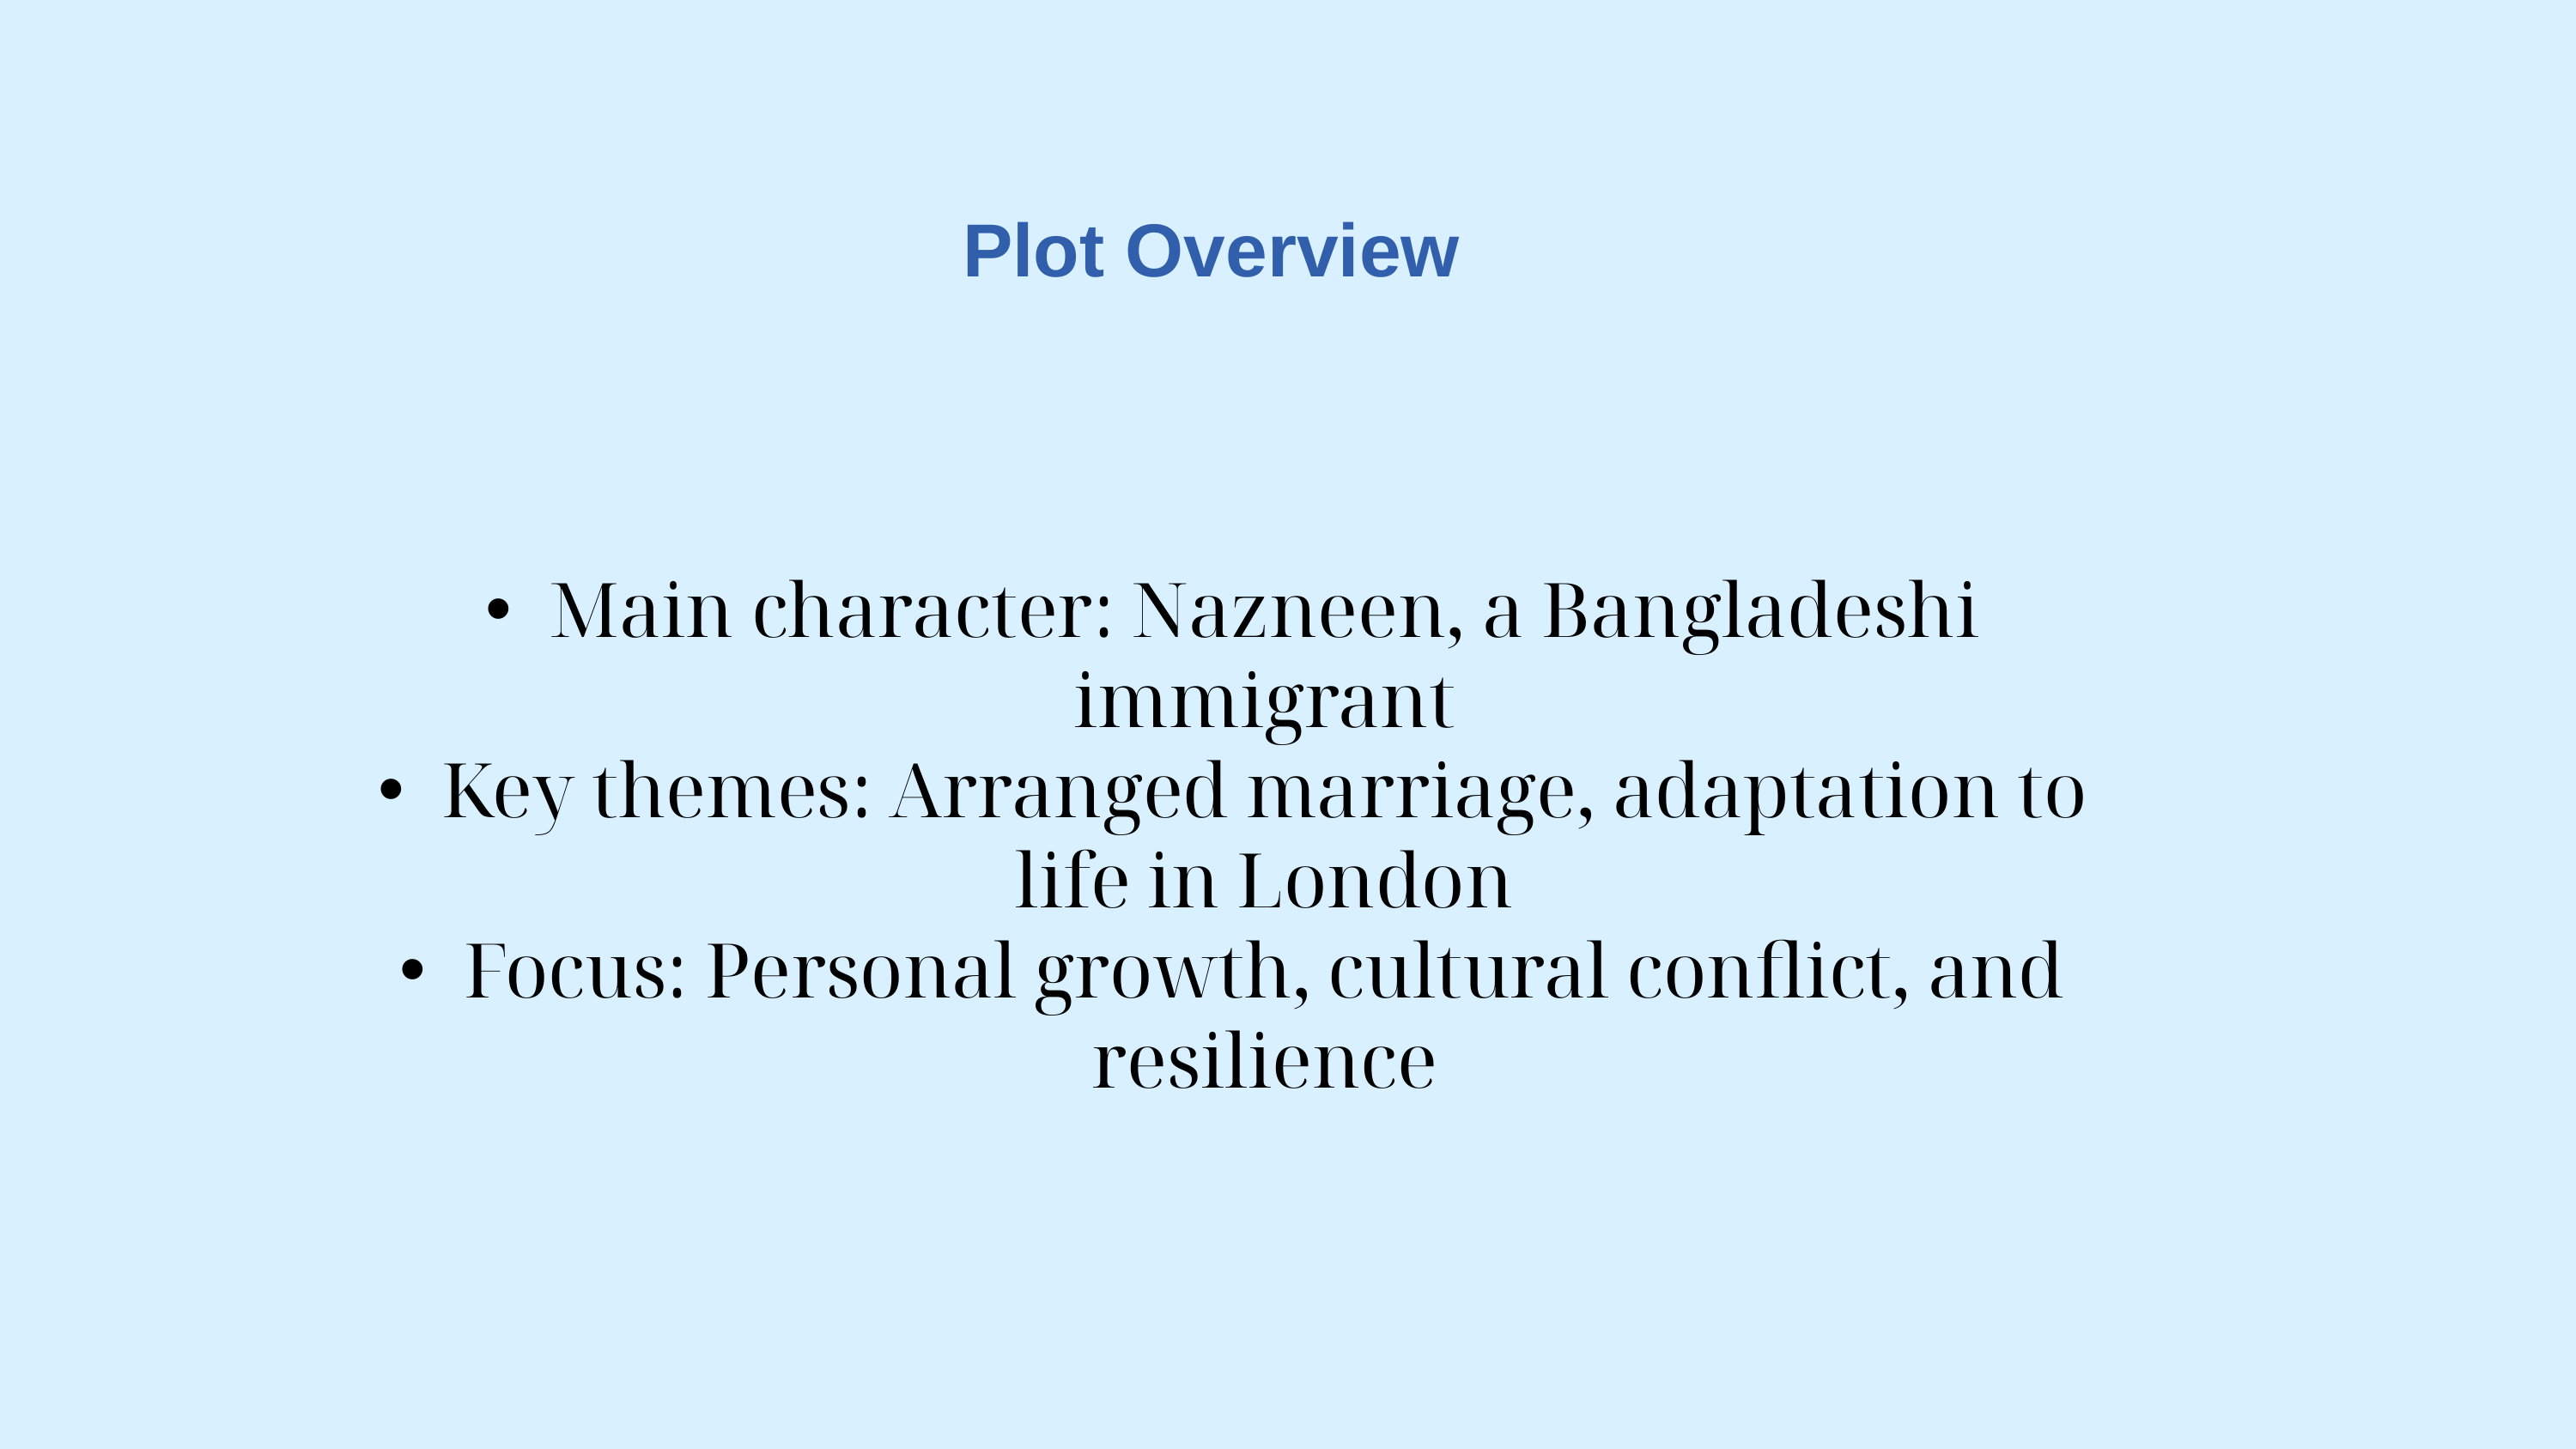

Plot Overview

Main character: Nazneen, a Bangladeshi immigrant
Key themes: Arranged marriage, adaptation to life in London
Focus: Personal growth, cultural conflict, and resilience